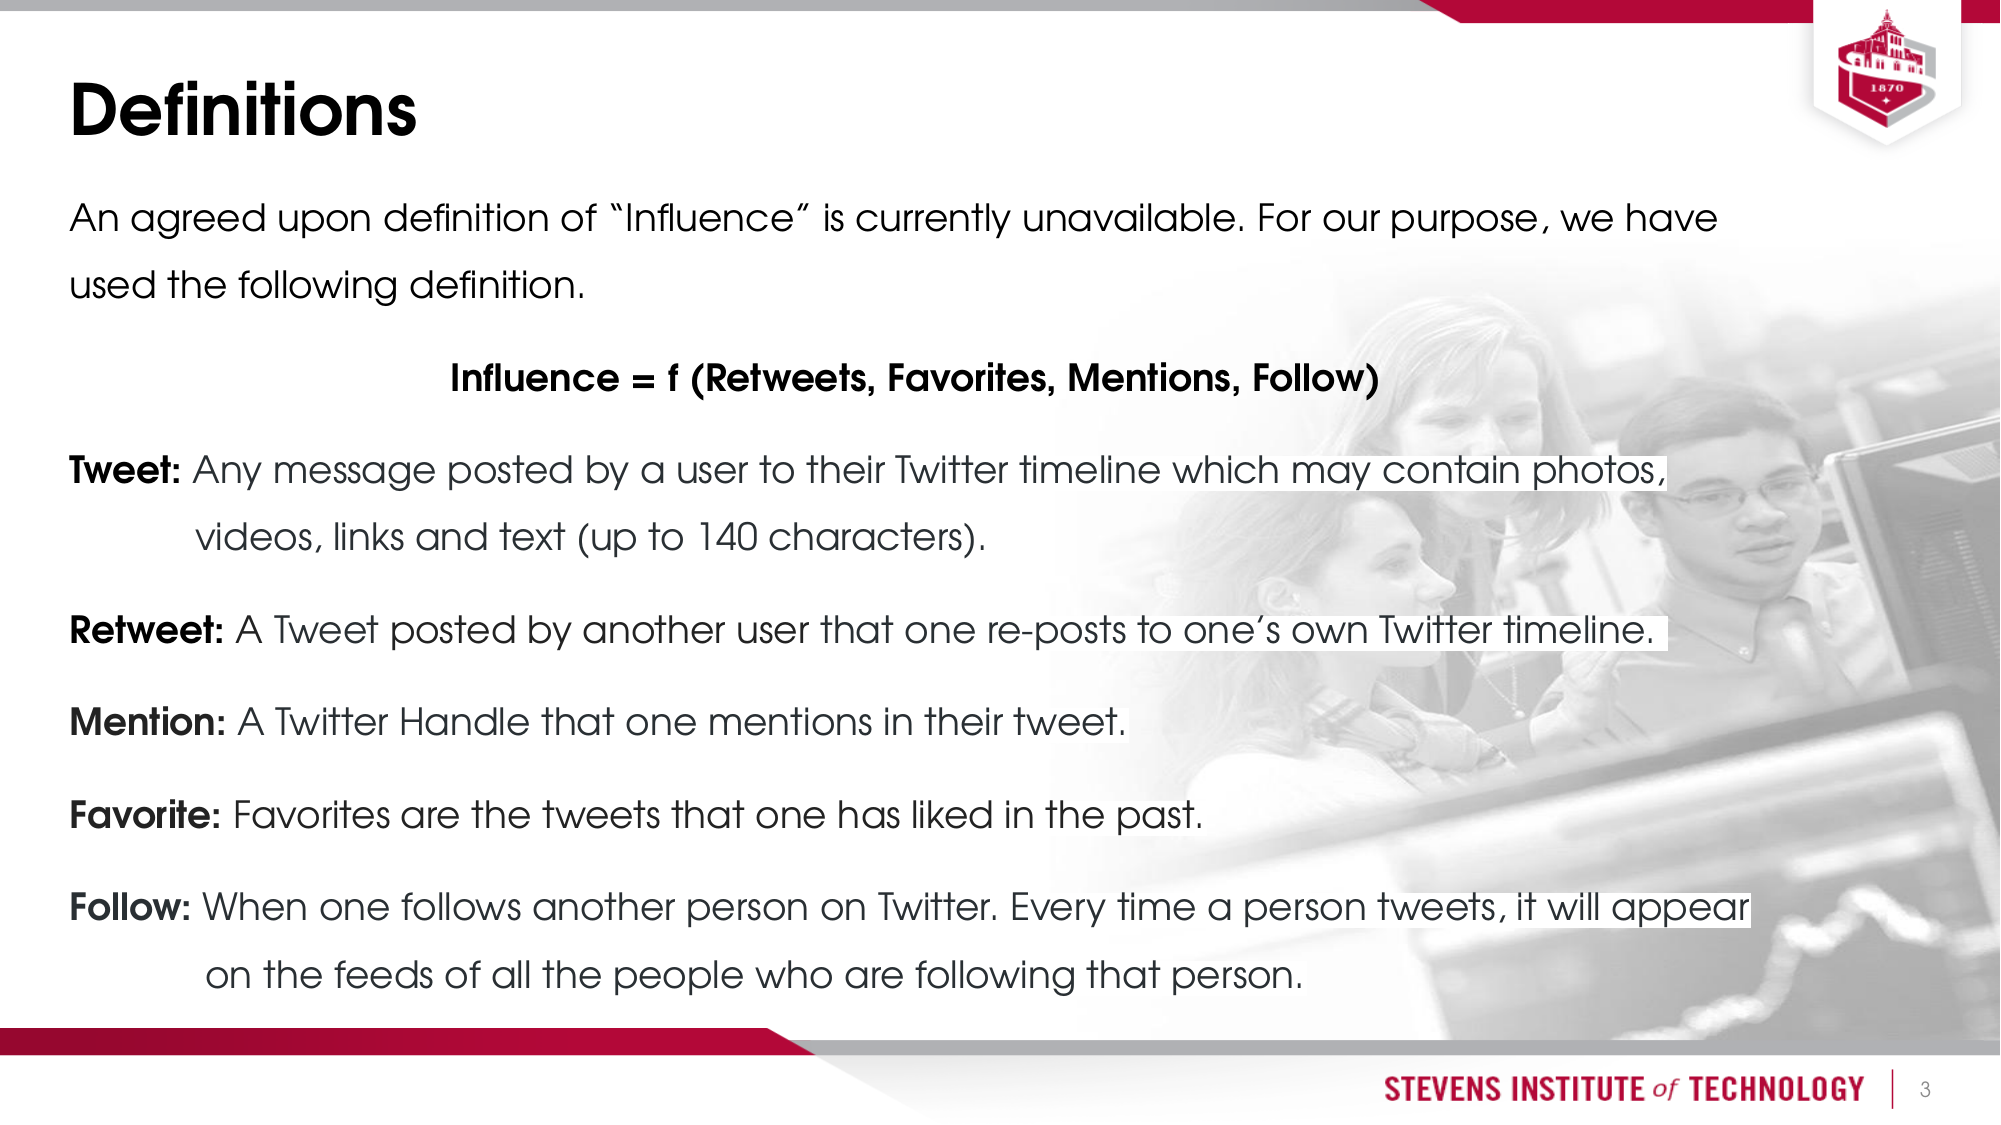

# Definitions
An agreed upon definition of “Influence” is currently unavailable. For our purpose, we have used the following definition.
Influence = f (Retweets, Favorites, Mentions, Follow)
Tweet: Any message posted by a user to their Twitter timeline which may contain photos,
            videos, links and text (up to 140 characters).
Retweet: A Tweet posted by another user that one re-posts to one’s own Twitter timeline.
Mention: A Twitter Handle that one mentions in their tweet.
Favorite: Favorites are the tweets that one has liked in the past.
Follow: When one follows another person on Twitter. Every time a person tweets, it will appear
             on the feeds of all the people who are following that person.

3